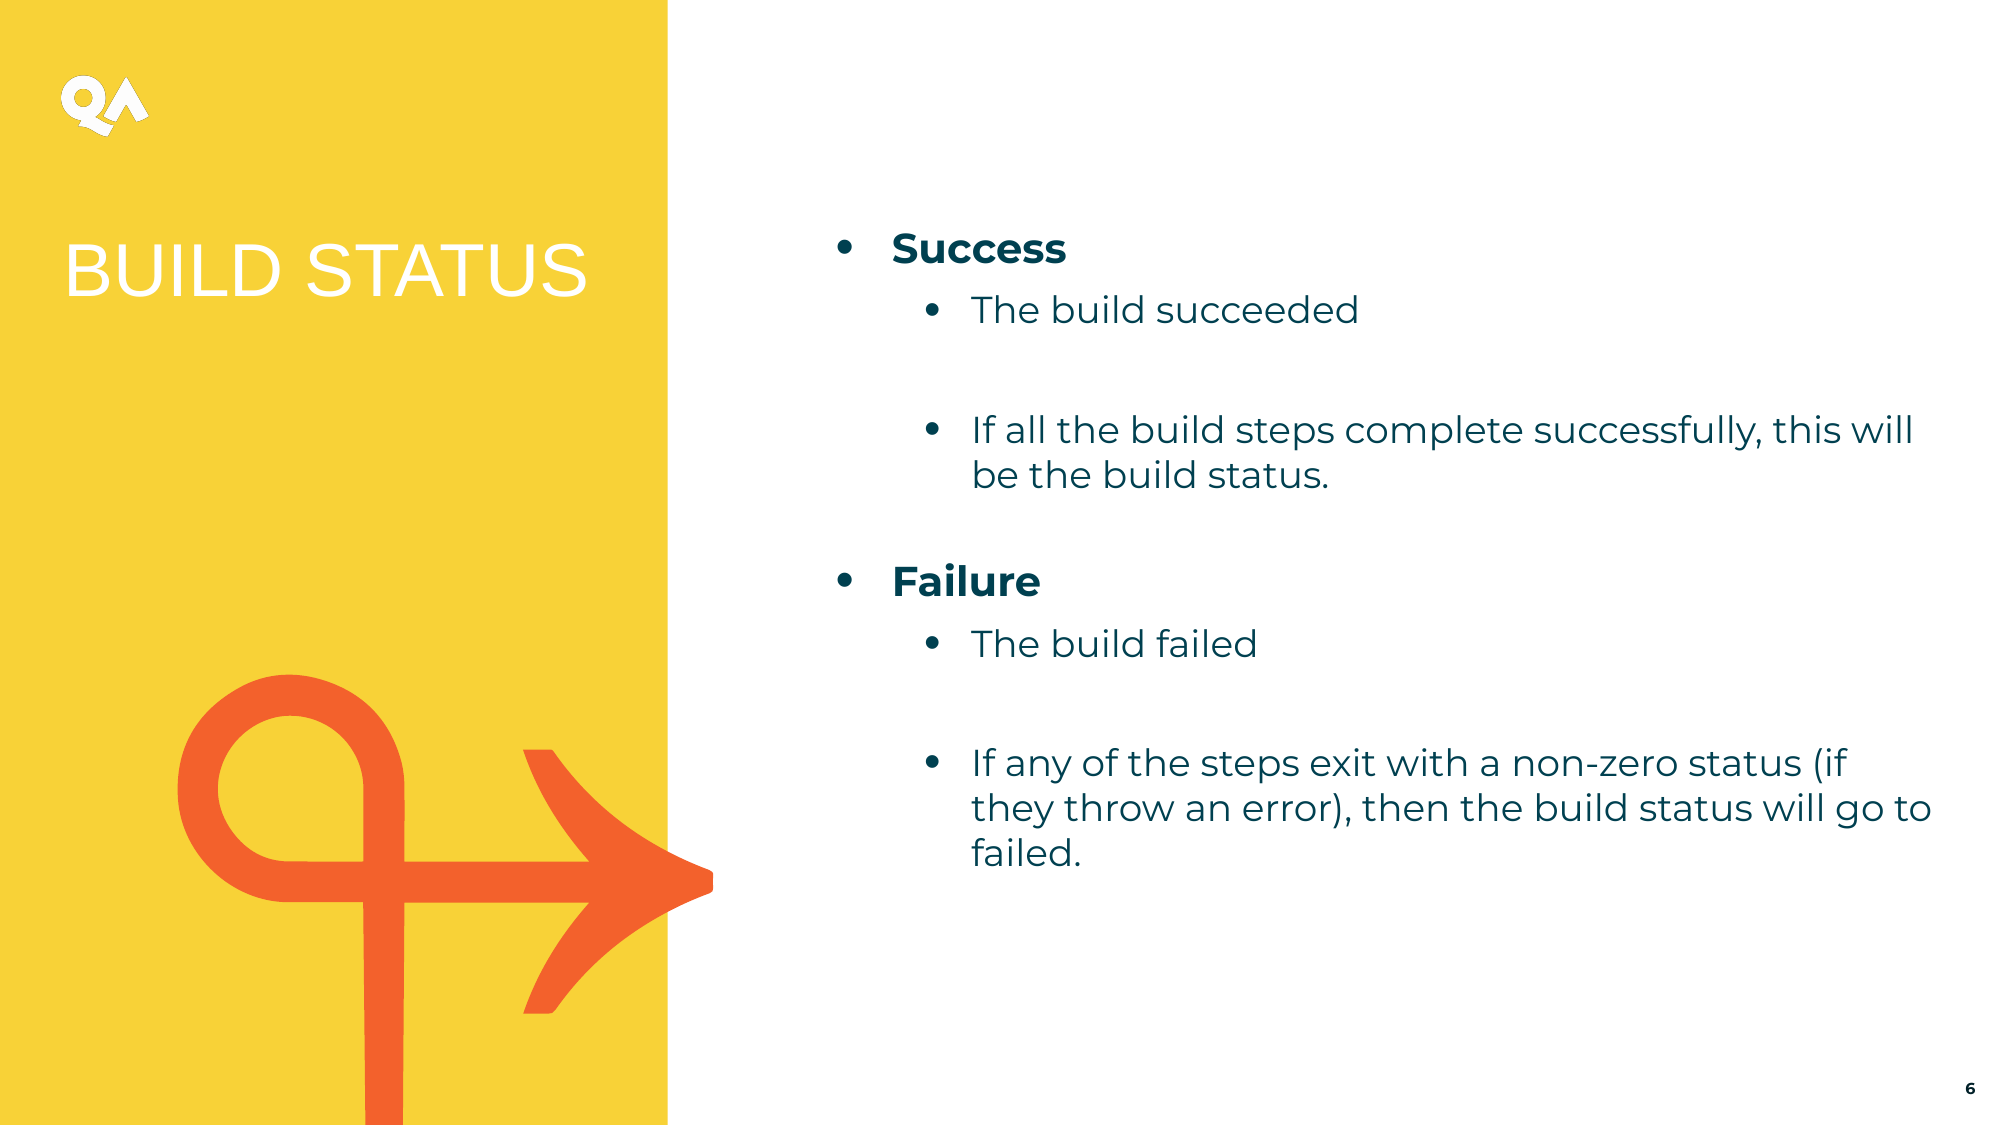

Build status
Success

The build succeeded

If all the build steps complete successfully, this will be the build status.

Failure

The build failed

If any of the steps exit with a non-zero status (if they throw an error), then the build status will go to failed.

6